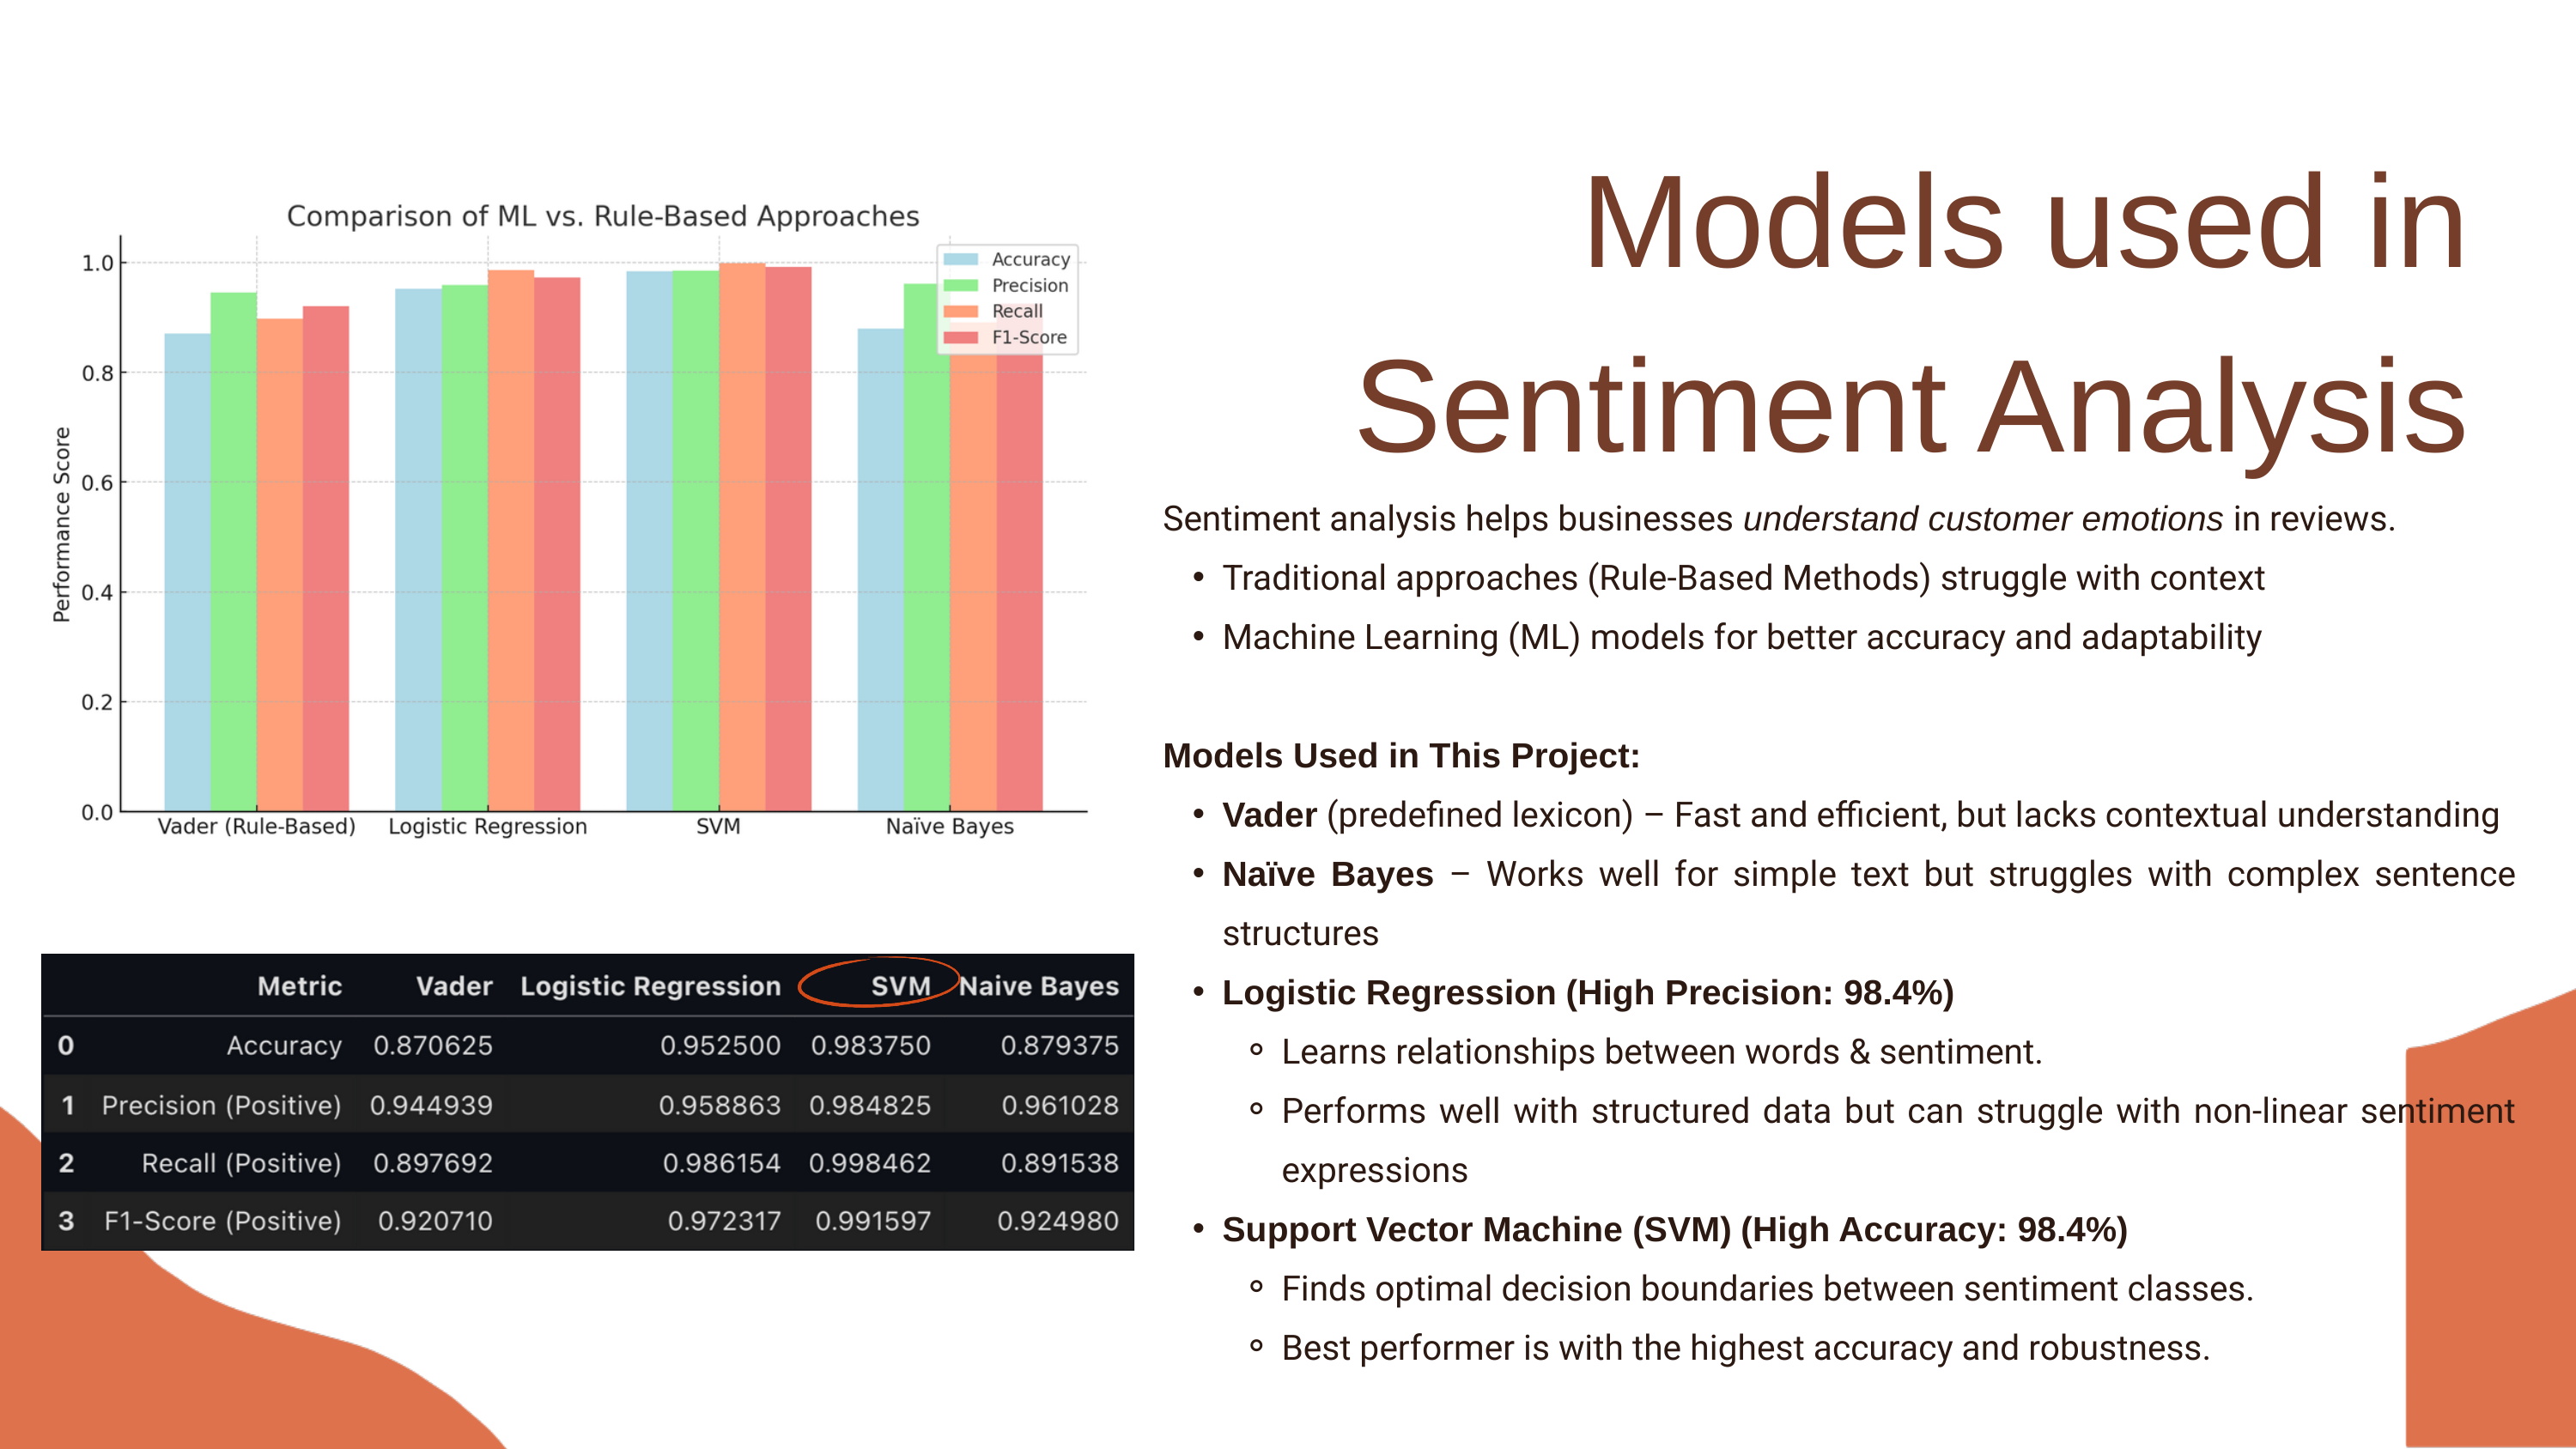

Models used in Sentiment Analysis

Sentiment analysis helps businesses understand customer emotions in reviews.
Traditional approaches (Rule-Based Methods) struggle with context
Machine Learning (ML) models for better accuracy and adaptability

Models Used in This Project:
Vader (predefined lexicon) – Fast and efficient, but lacks contextual understanding
Naïve Bayes – Works well for simple text but struggles with complex sentence structures
Logistic Regression (High Precision: 98.4%)
Learns relationships between words & sentiment.
Performs well with structured data but can struggle with non-linear sentiment expressions
Support Vector Machine (SVM) (High Accuracy: 98.4%)
Finds optimal decision boundaries between sentiment classes.
Best performer is with the highest accuracy and robustness.